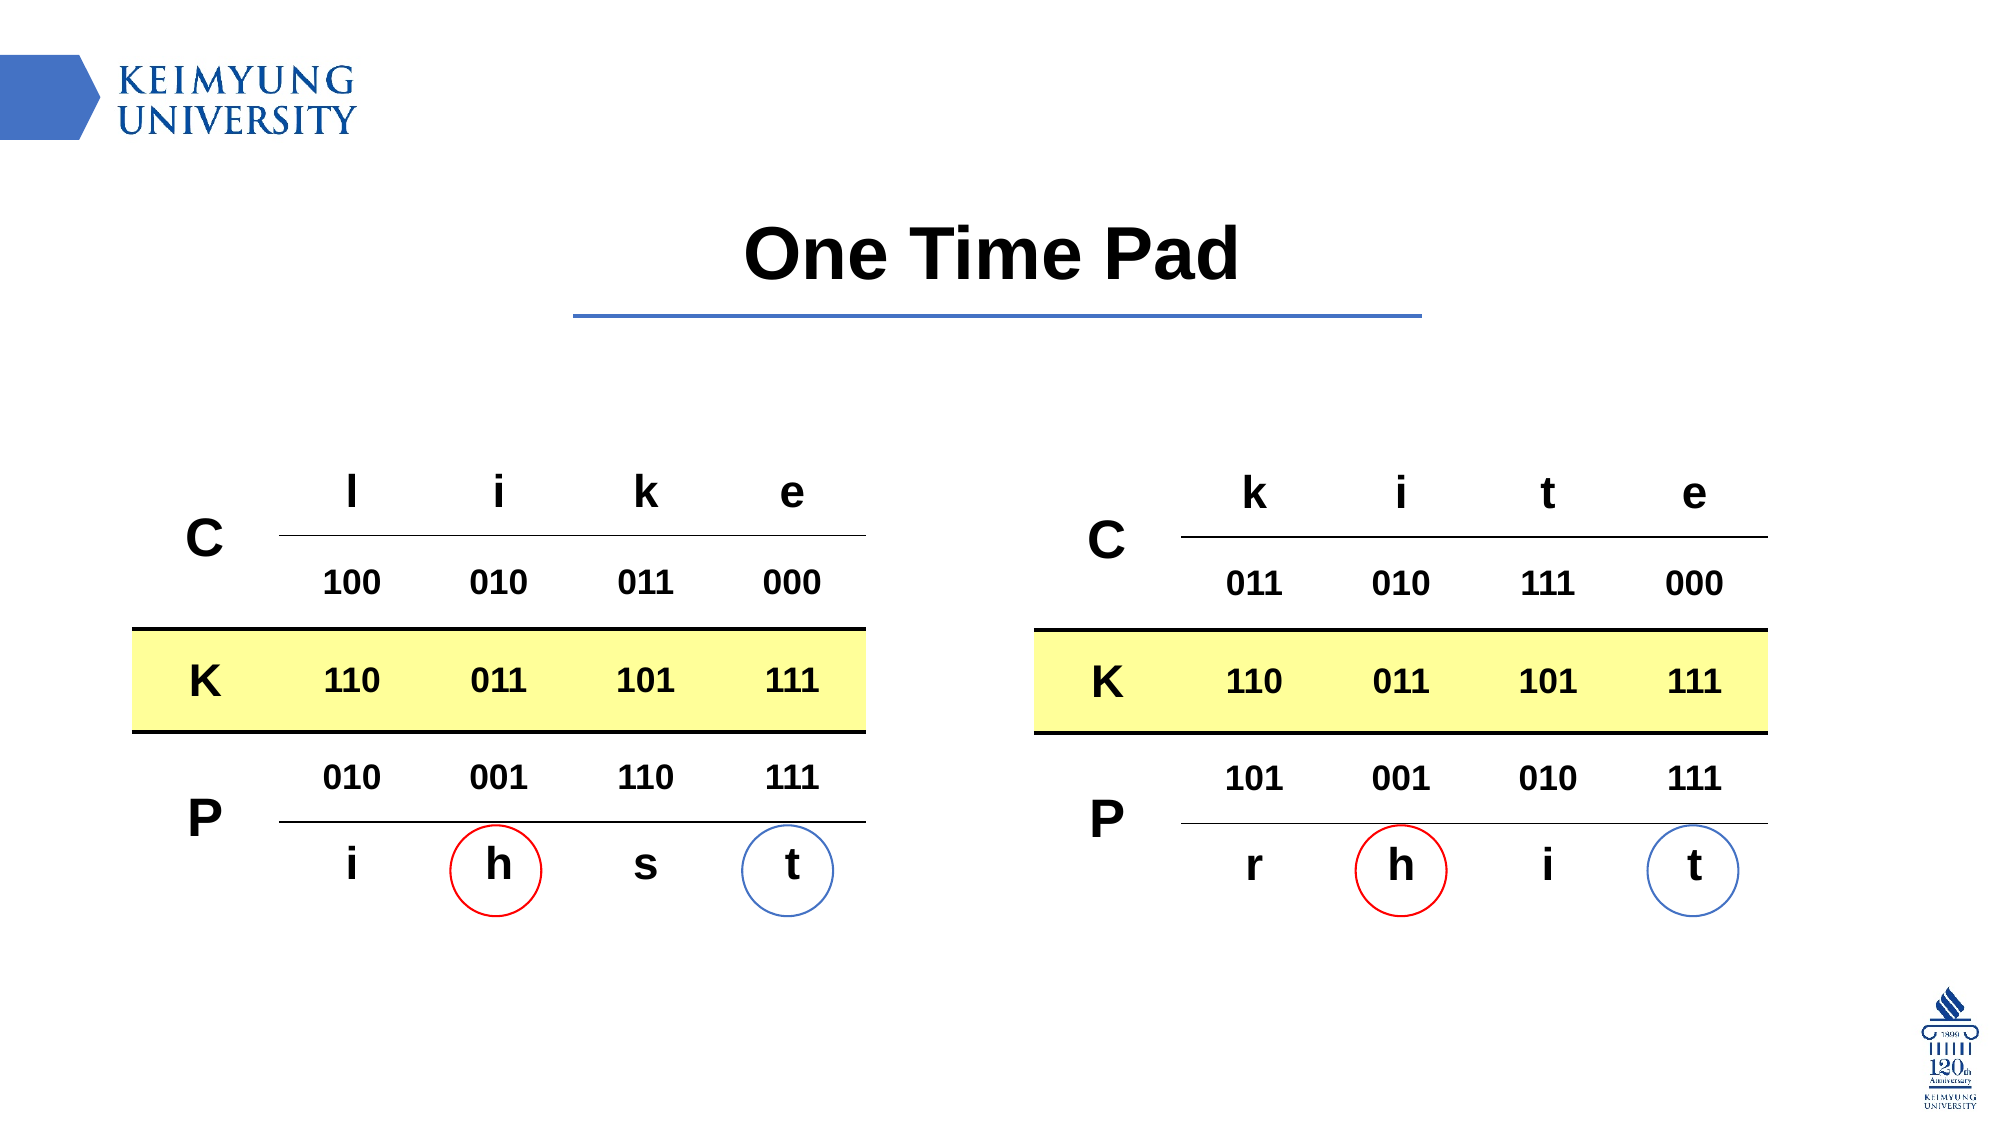

One Time Pad

| C | l | i | k | e |
| --- | --- | --- | --- | --- |
|  | 100 | 010 | 011 | 000 |
| K | 110 | 011 | 101 | 111 |
| P | 010 | 001 | 110 | 111 |
|  | i | h | s | t |
| C | k | i | t | e |
| --- | --- | --- | --- | --- |
|  | 011 | 010 | 111 | 000 |
| K | 110 | 011 | 101 | 111 |
| P | 101 | 001 | 010 | 111 |
|  | r | h | i | t |